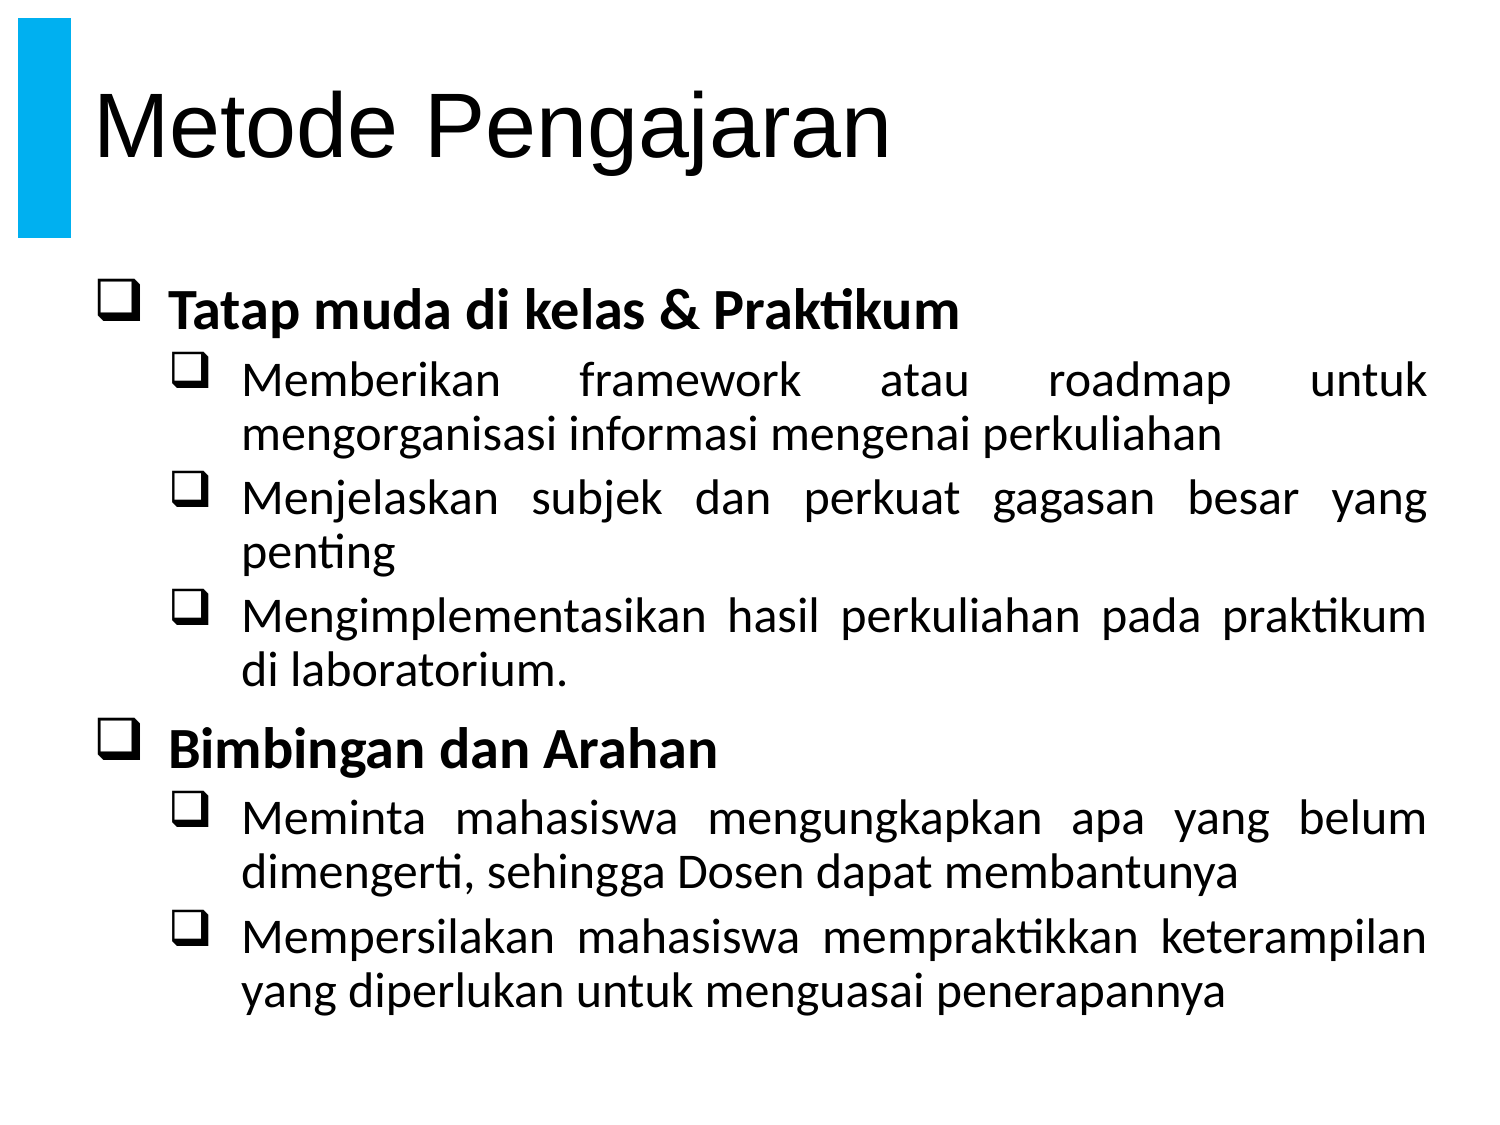

# Metode Pengajaran
Tatap muda di kelas & Praktikum
Memberikan framework atau roadmap untuk mengorganisasi informasi mengenai perkuliahan
Menjelaskan subjek dan perkuat gagasan besar yang penting
Mengimplementasikan hasil perkuliahan pada praktikum di laboratorium.
Bimbingan dan Arahan
Meminta mahasiswa mengungkapkan apa yang belum dimengerti, sehingga Dosen dapat membantunya
Mempersilakan mahasiswa mempraktikkan keterampilan yang diperlukan untuk menguasai penerapannya